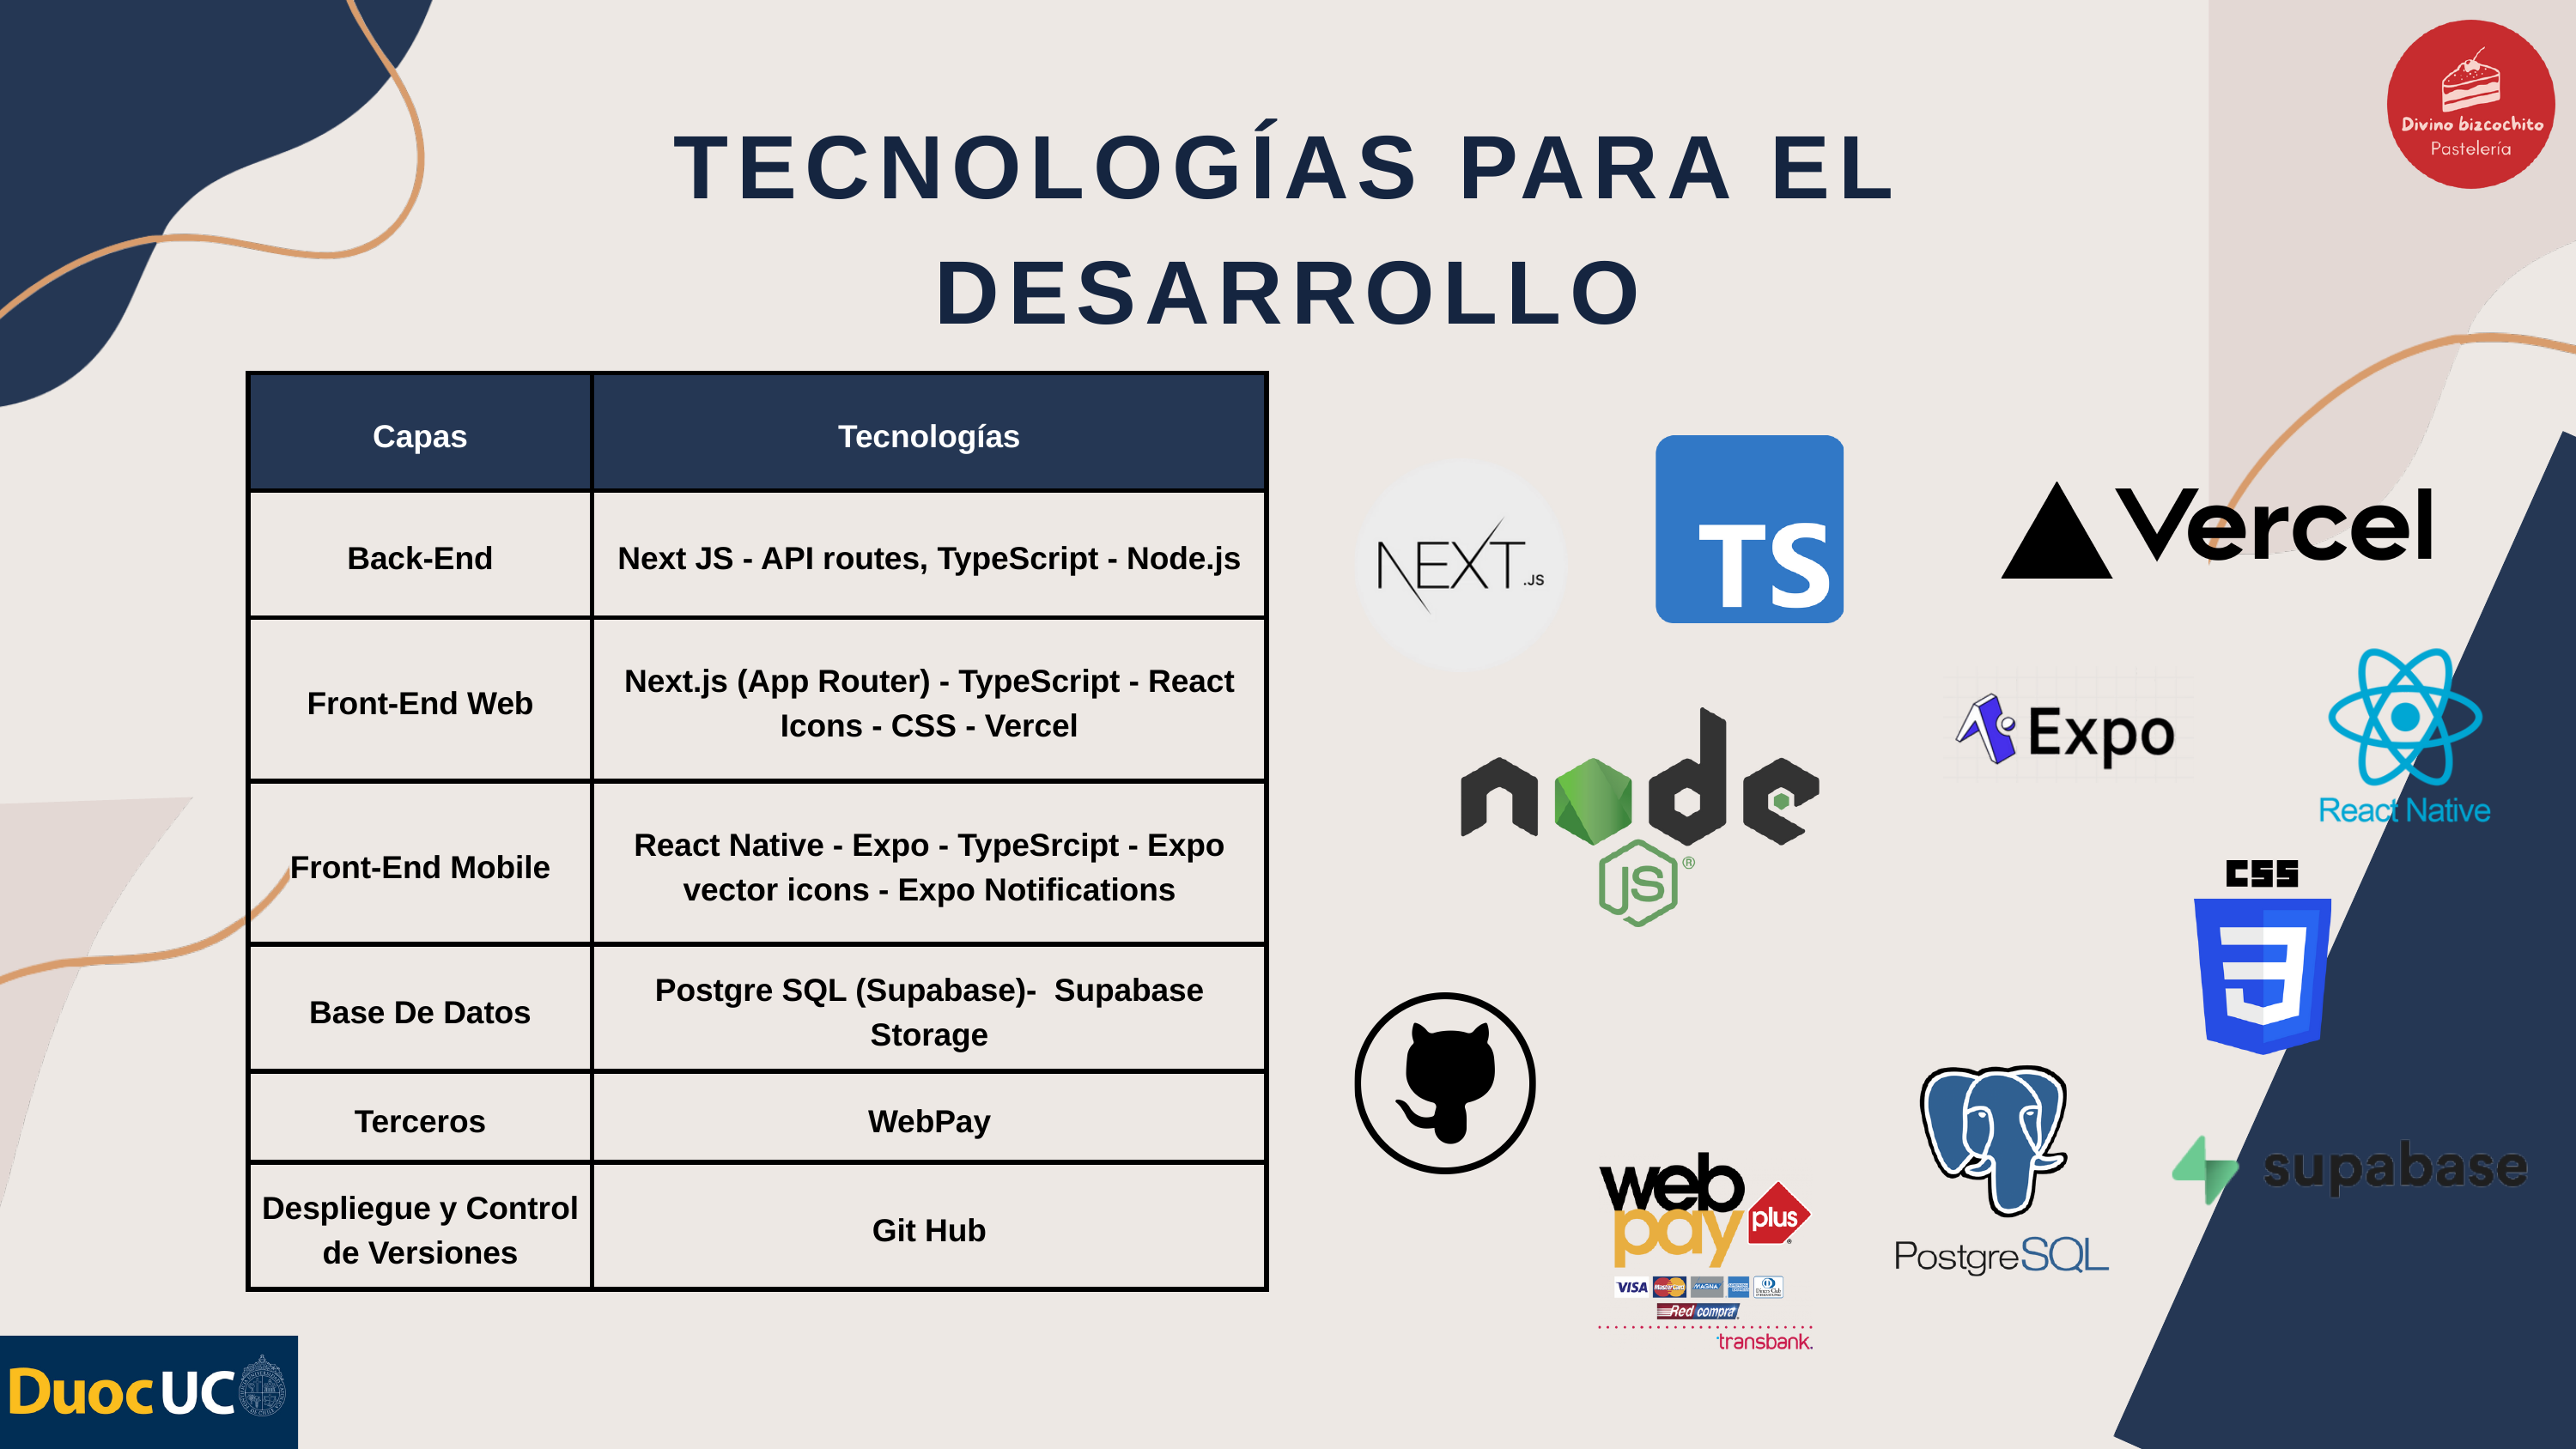

TECNOLOGÍAS PARA EL DESARROLLO
| Capas | Tecnologías |
| --- | --- |
| Back-End | Next JS - API routes, TypeScript - Node.js |
| Front-End Web | Next.js (App Router) - TypeScript - React Icons - CSS - Vercel |
| Front-End Mobile | React Native - Expo - TypeSrcipt - Expo vector icons - Expo Notifications |
| Base De Datos | Postgre SQL (Supabase)- Supabase Storage |
| Terceros | WebPay |
| Despliegue y Control de Versiones | Git Hub |